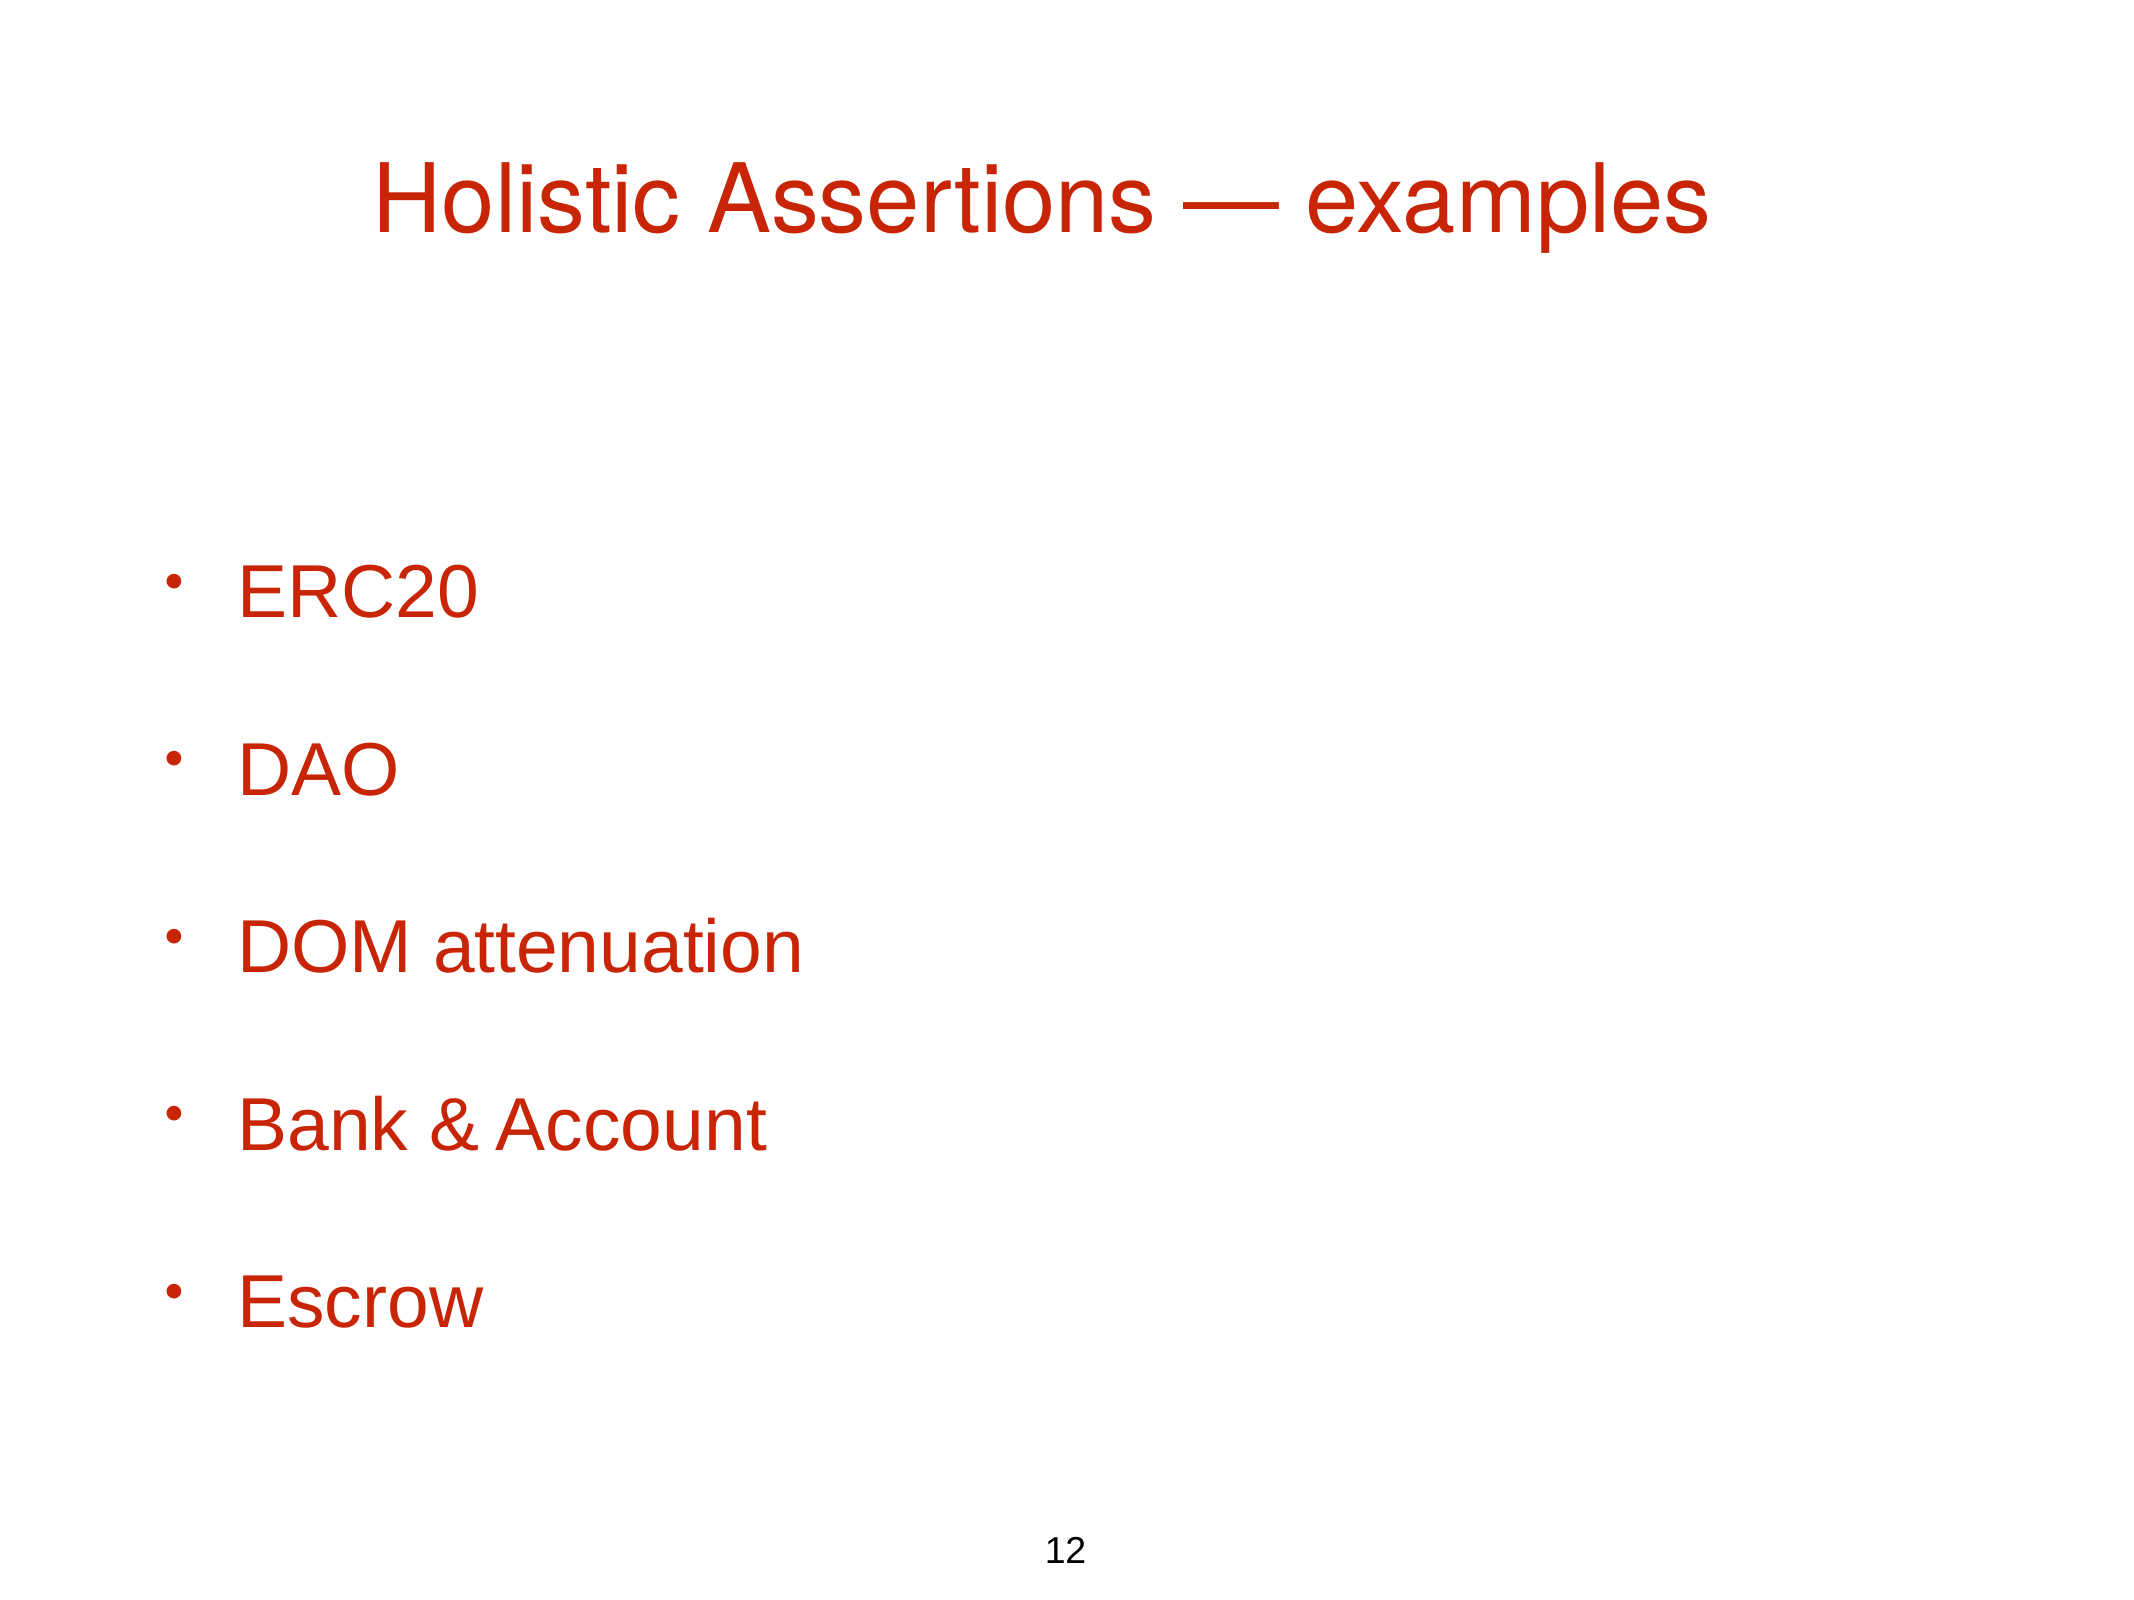

Holistic Assertions — examples
ERC20
DAO
DOM attenuation
Bank & Account
Escrow
12